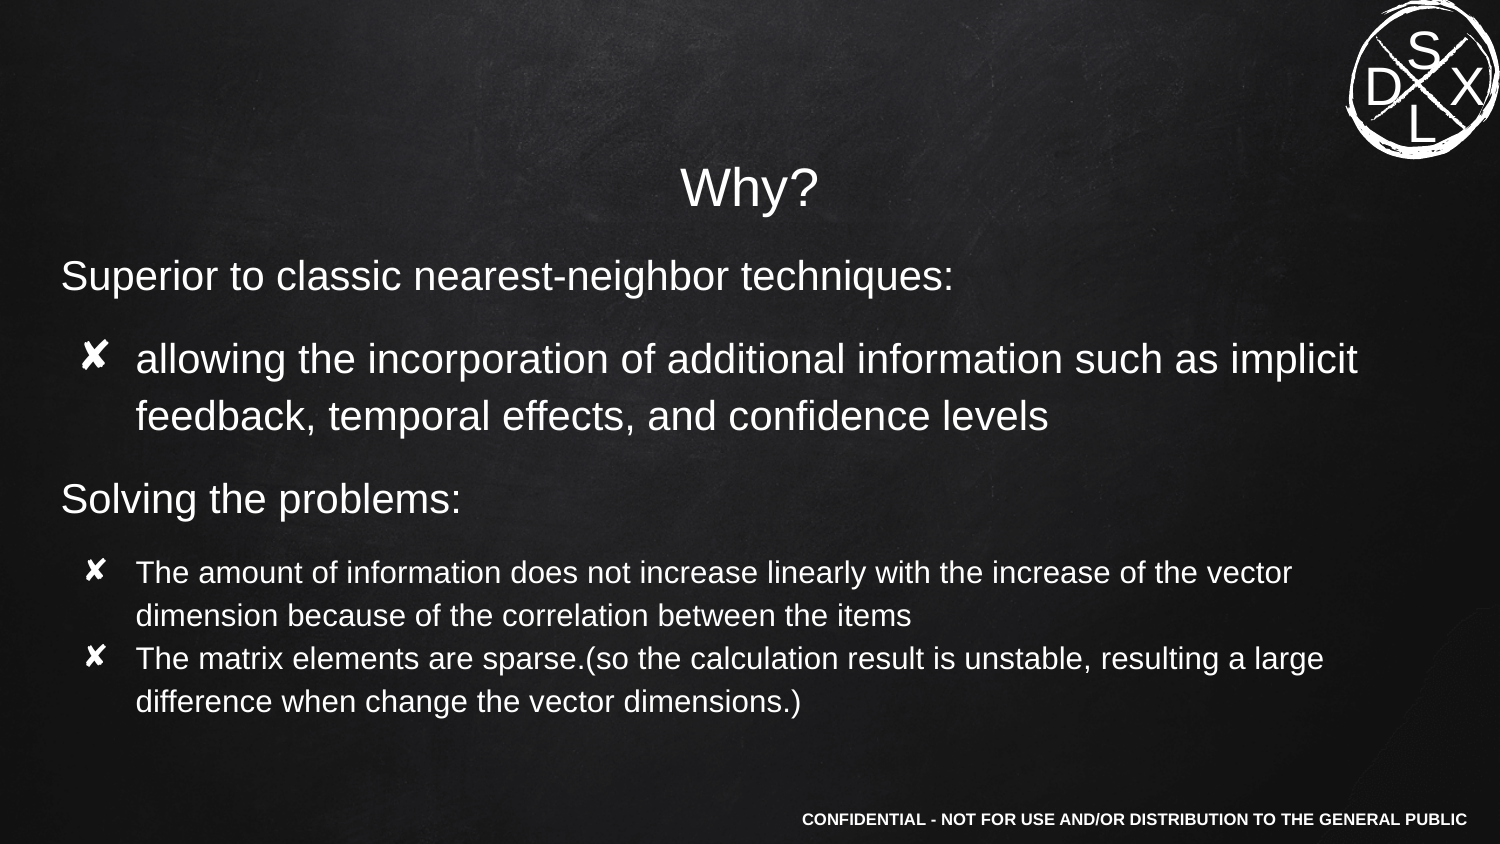

# Why?
Superior to classic nearest-neighbor techniques:
allowing the incorporation of additional information such as implicit feedback, temporal effects, and confidence levels
Solving the problems:
The amount of information does not increase linearly with the increase of the vector dimension because of the correlation between the items
The matrix elements are sparse.(so the calculation result is unstable, resulting a large difference when change the vector dimensions.)